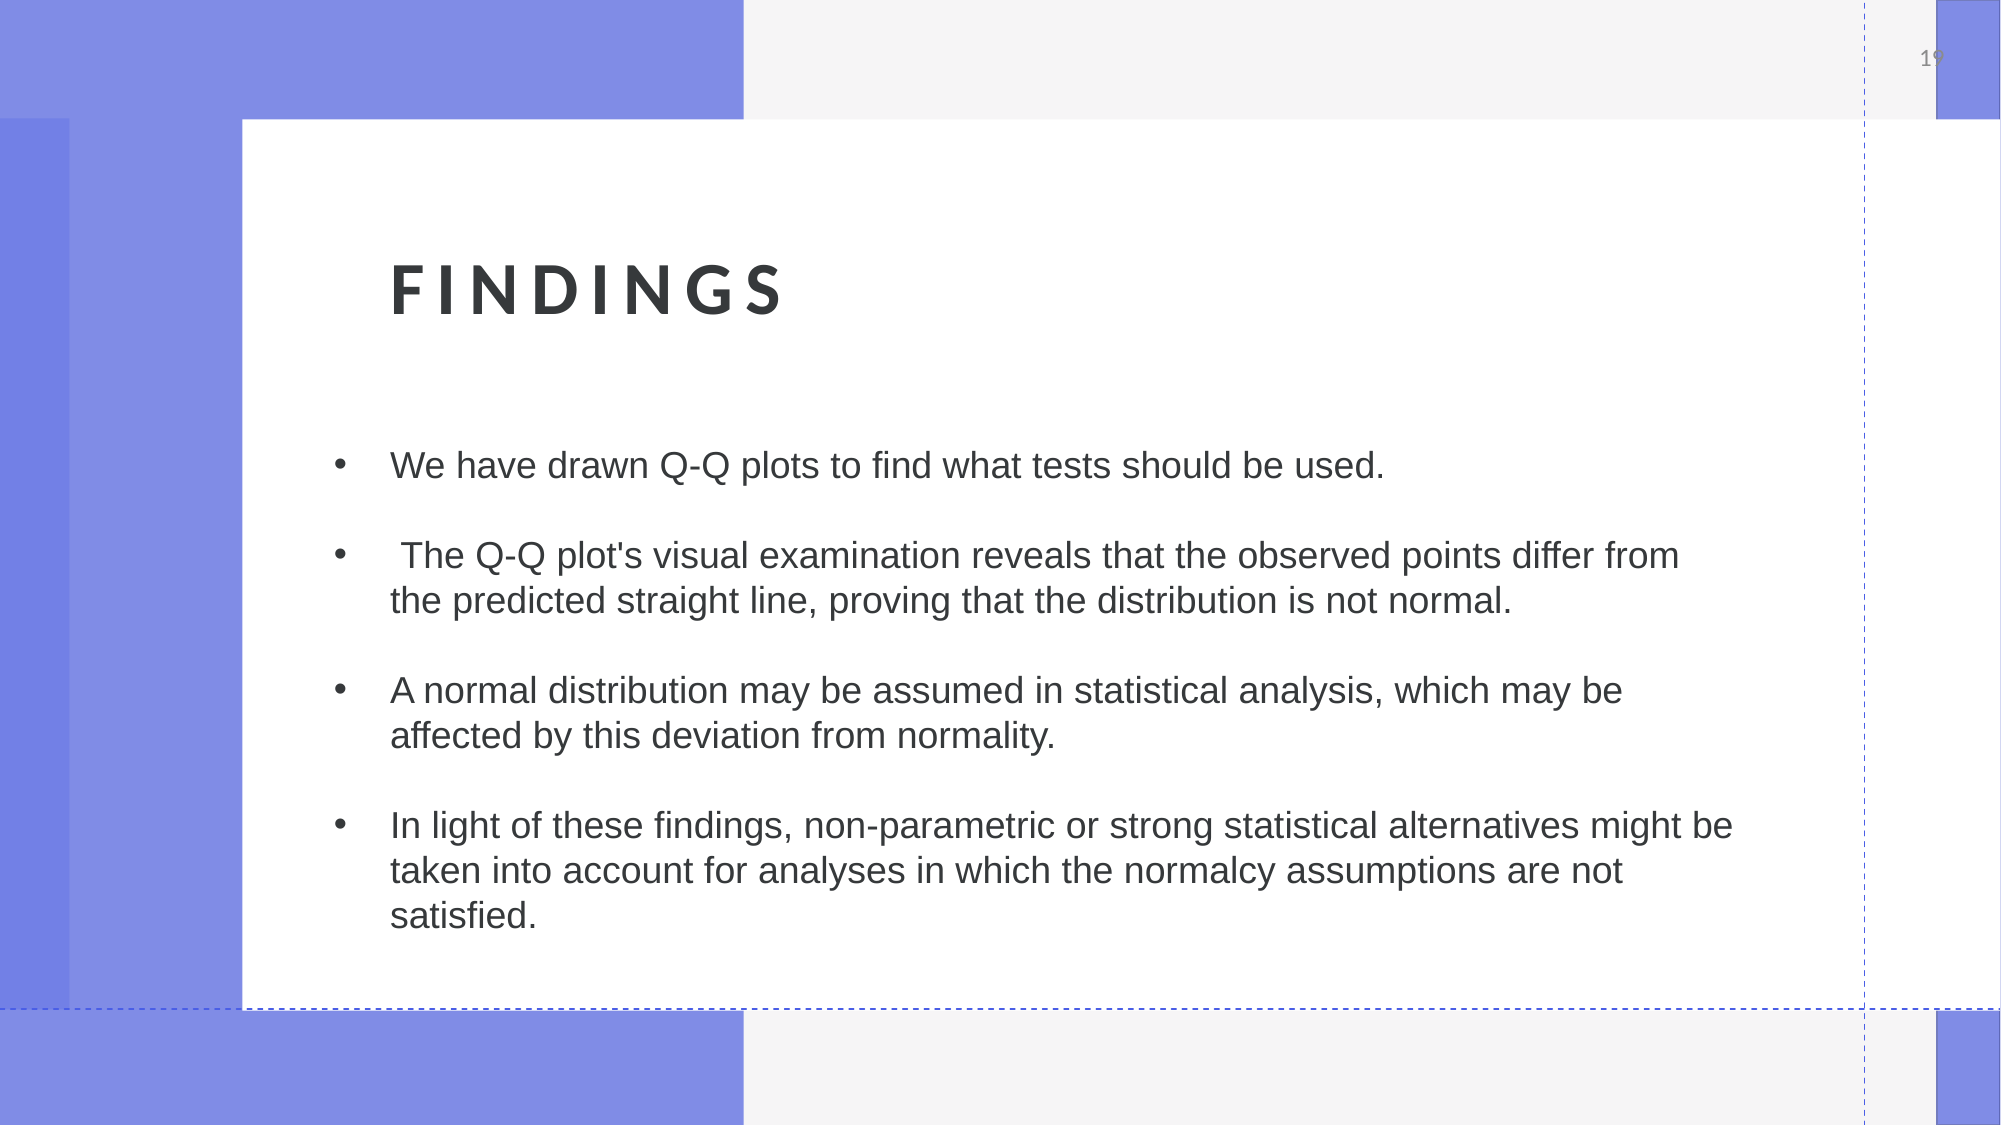

19

# fiNdings
We have drawn Q-Q plots to find what tests should be used.

 The Q-Q plot's visual examination reveals that the observed points differ from the predicted straight line, proving that the distribution is not normal.

A normal distribution may be assumed in statistical analysis, which may be affected by this deviation from normality.

In light of these findings, non-parametric or strong statistical alternatives might be taken into account for analyses in which the normalcy assumptions are not satisfied.